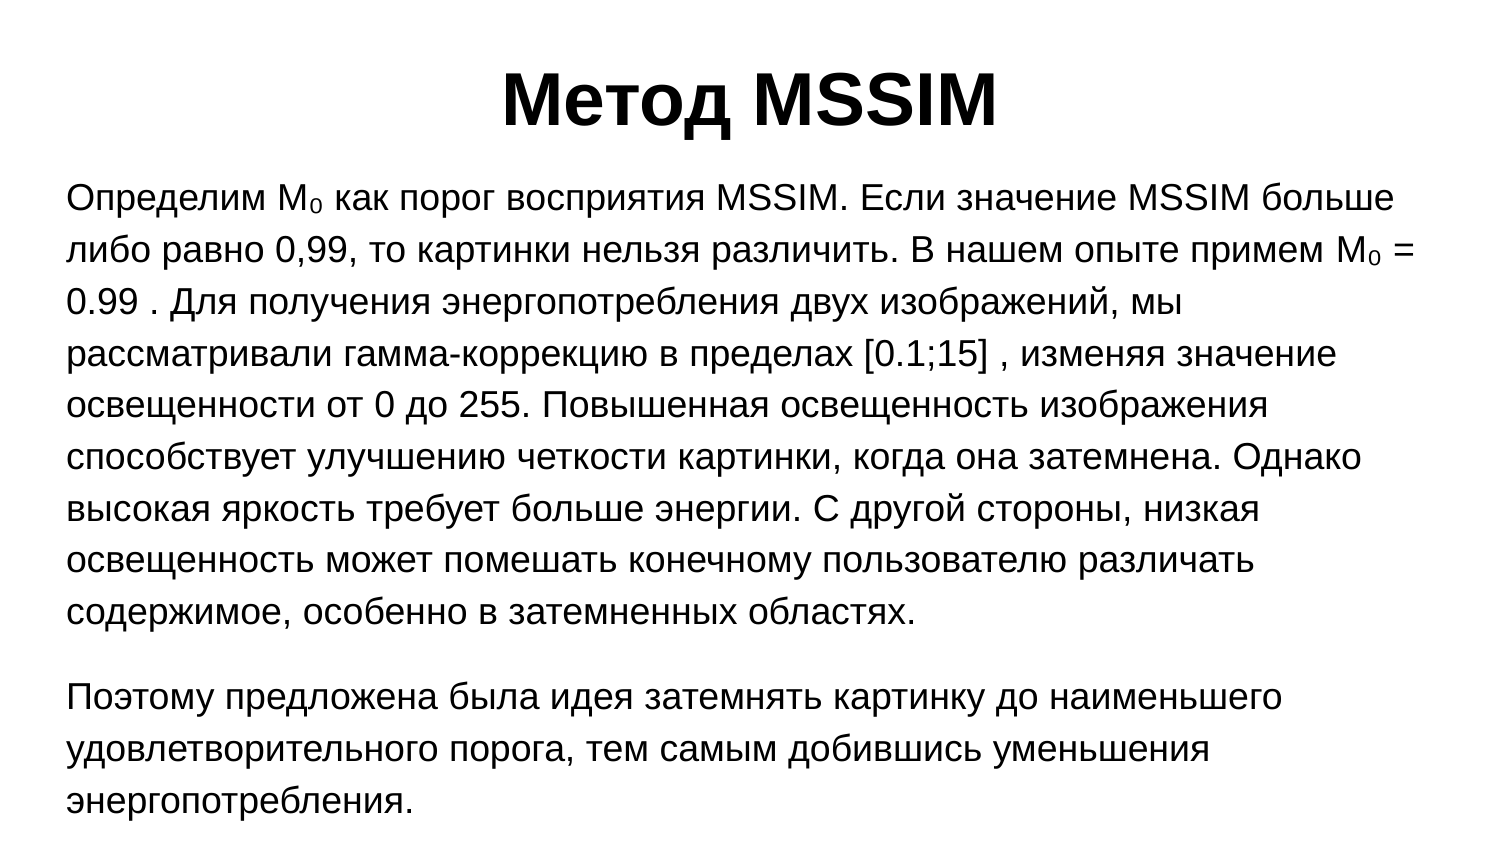

# Метод MSSIM
Определим М₀ как порог восприятия MSSIM. Если значение MSSIM больше либо равно 0,99, то картинки нельзя различить. В нашем опыте примем М₀ = 0.99 . Для получения энергопотребления двух изображений, мы рассматривали гамма-коррекцию в пределах [0.1;15] , изменяя значение освещенности от 0 до 255. Повышенная освещенность изображения способствует улучшению четкости картинки, когда она затемнена. Однако высокая яркость требует больше энергии. С другой стороны, низкая освещенность может помешать конечному пользователю различать содержимое, особенно в затемненных областях.
Поэтому предложена была идея затемнять картинку до наименьшего удовлетворительного порога, тем самым добившись уменьшения энергопотребления.